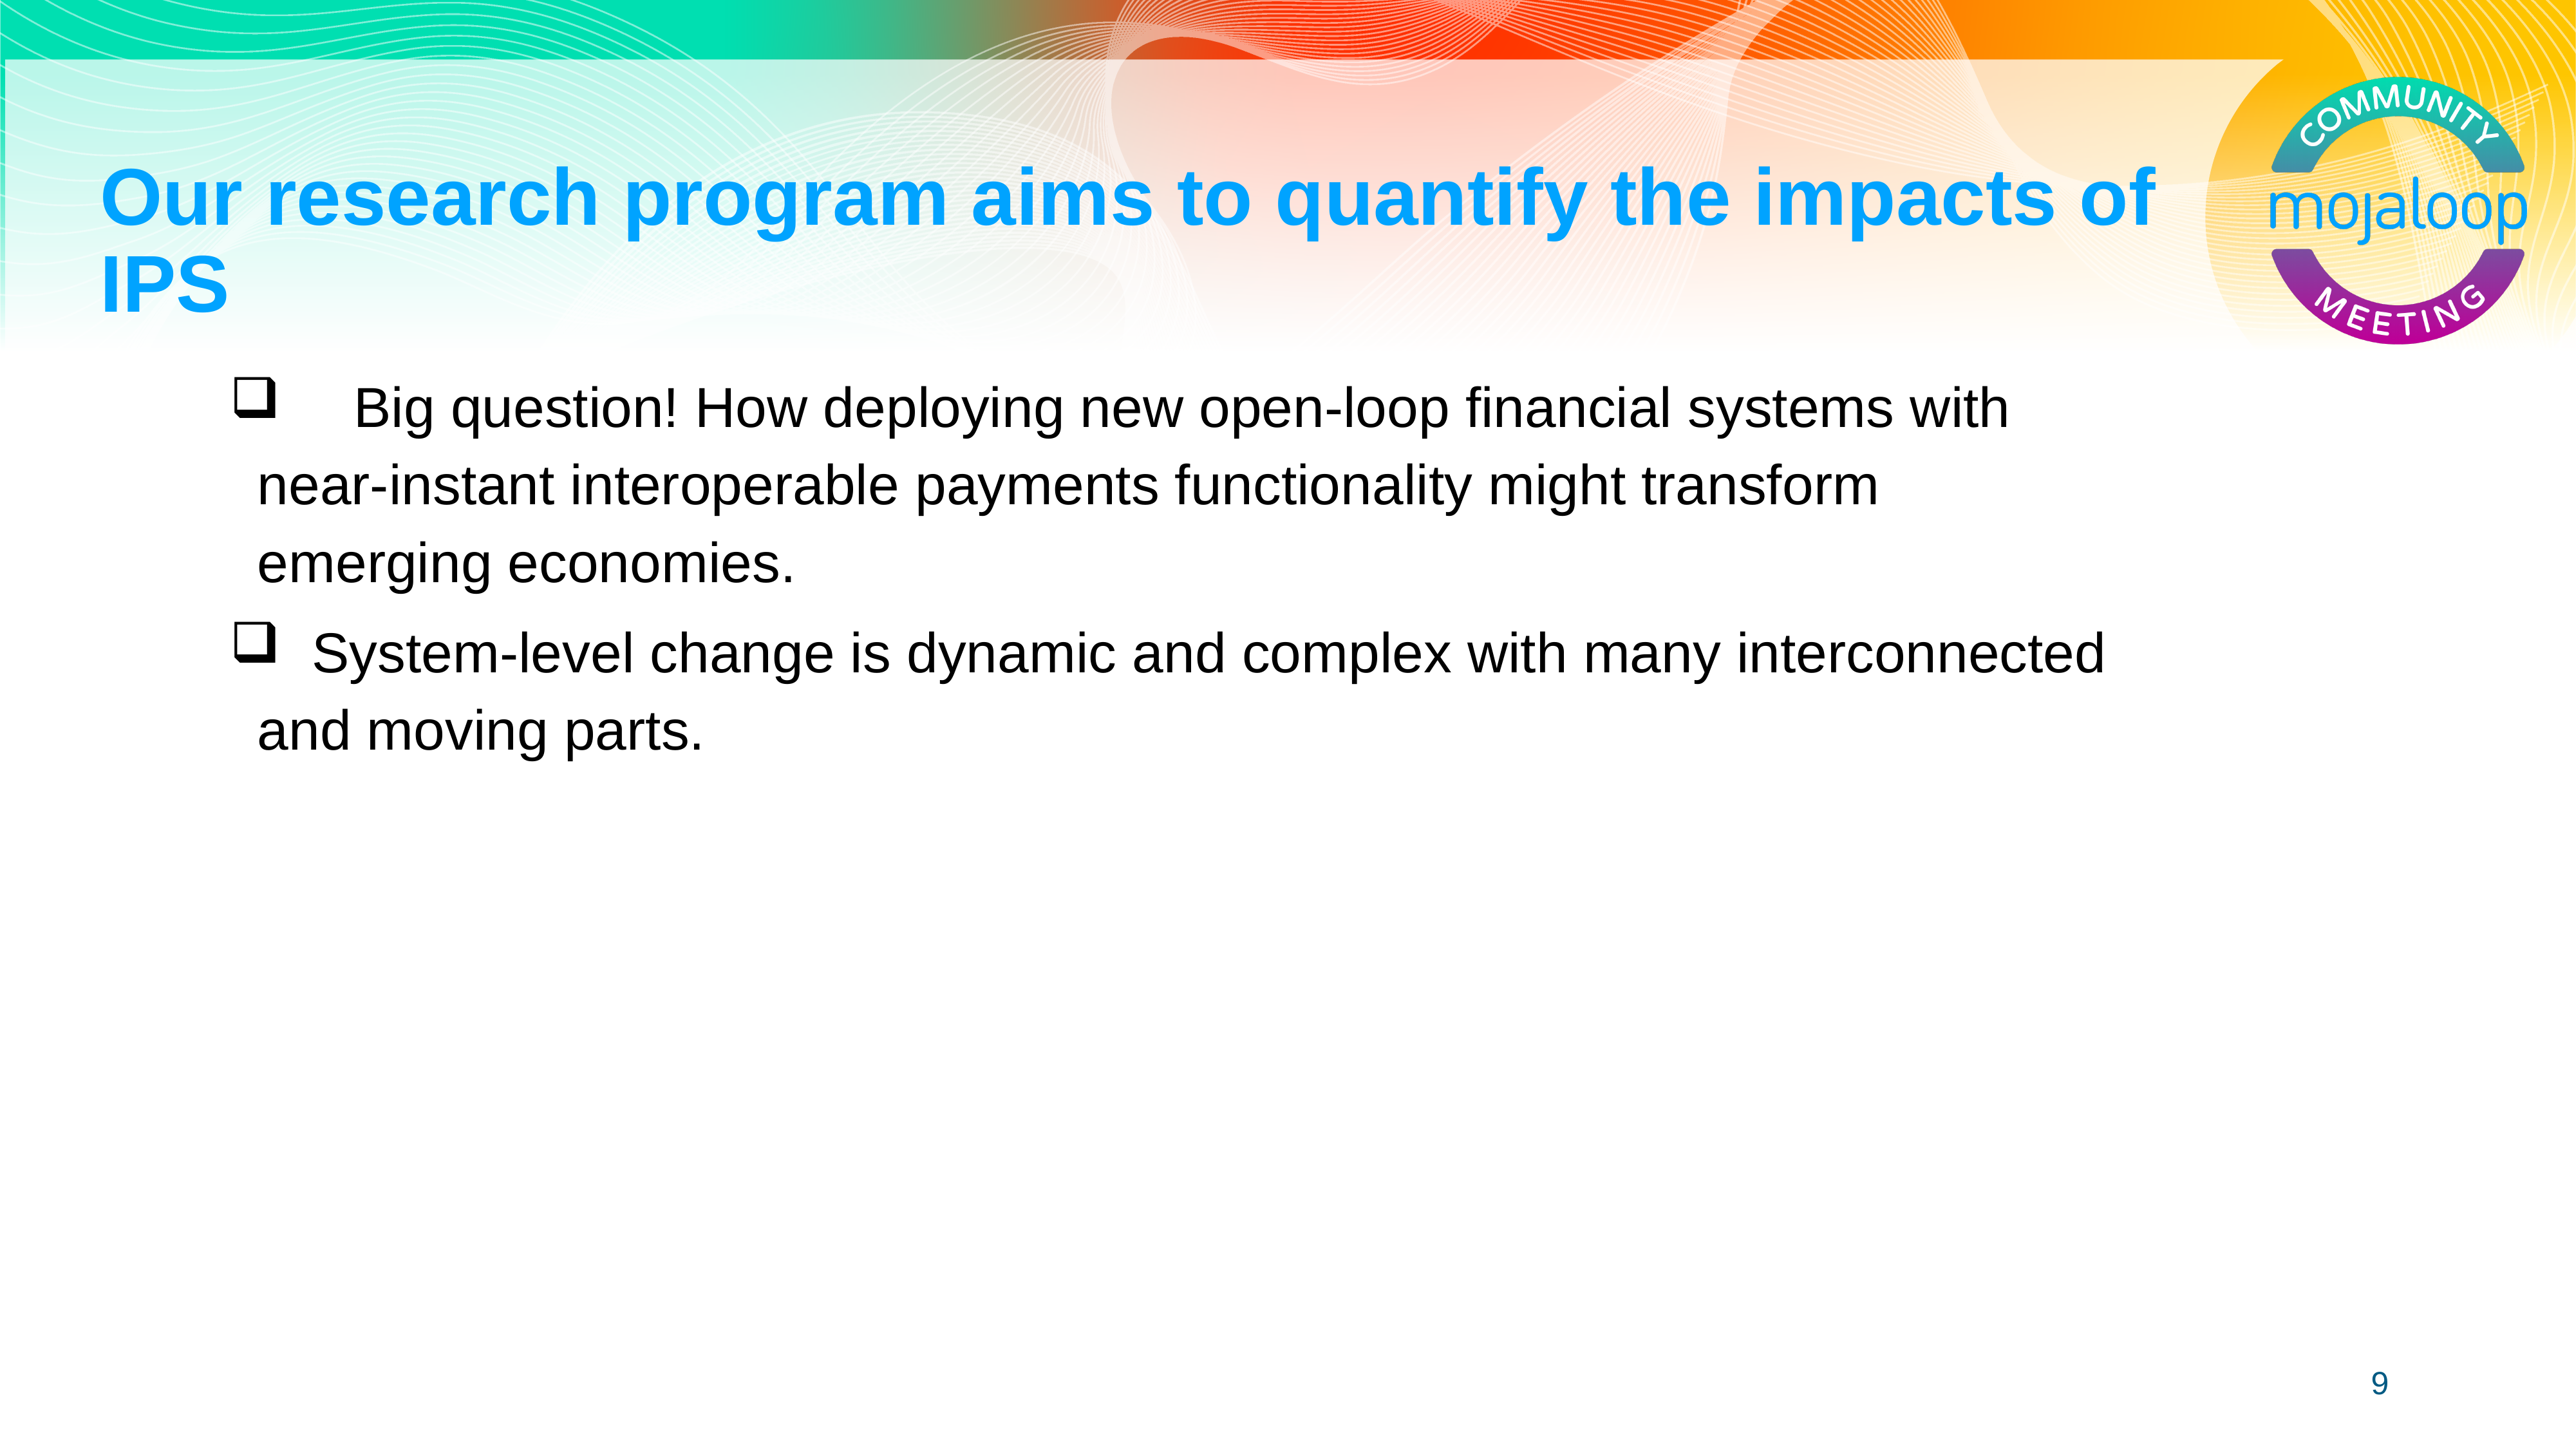

# Our research program aims to quantify the impacts of IPS
 	Big question! How deploying new open-loop financial systems with near-instant interoperable payments functionality might transform emerging economies.
  System-level change is dynamic and complex with many interconnected and moving parts.

9